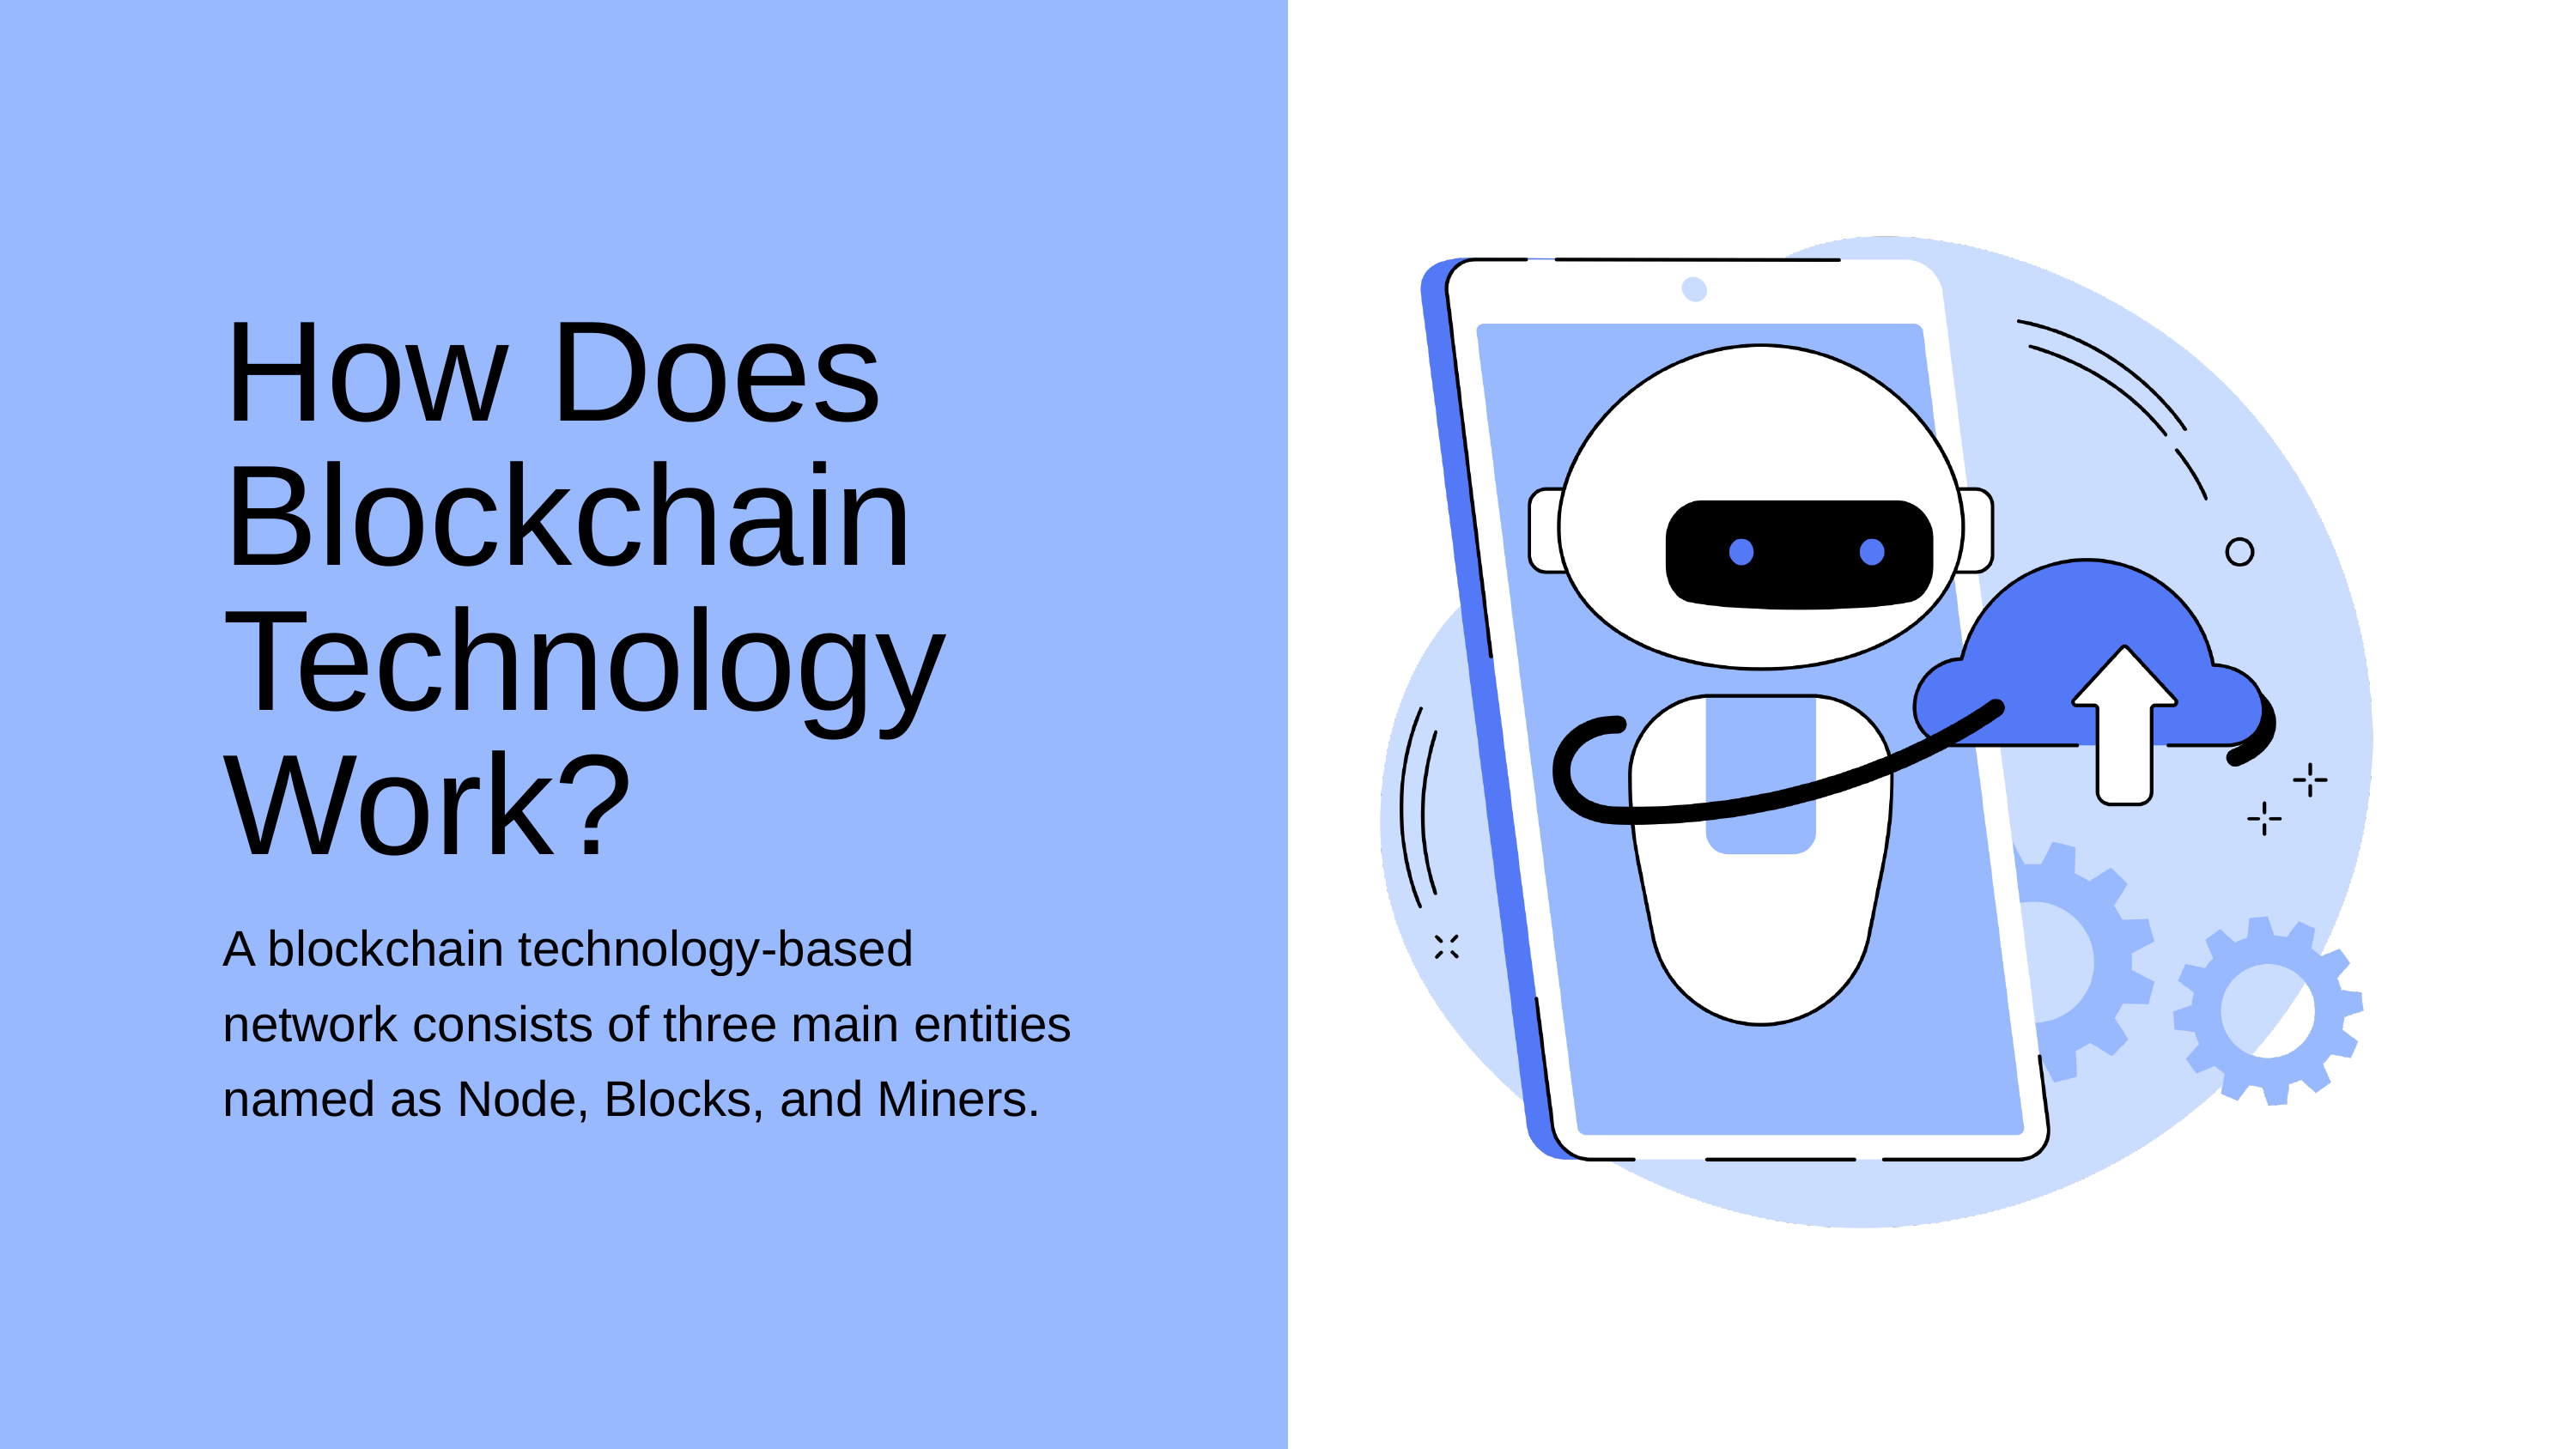

How Does Blockchain Technology Work?
A blockchain technology-based network consists of three main entities named as Node, Blocks, and Miners.